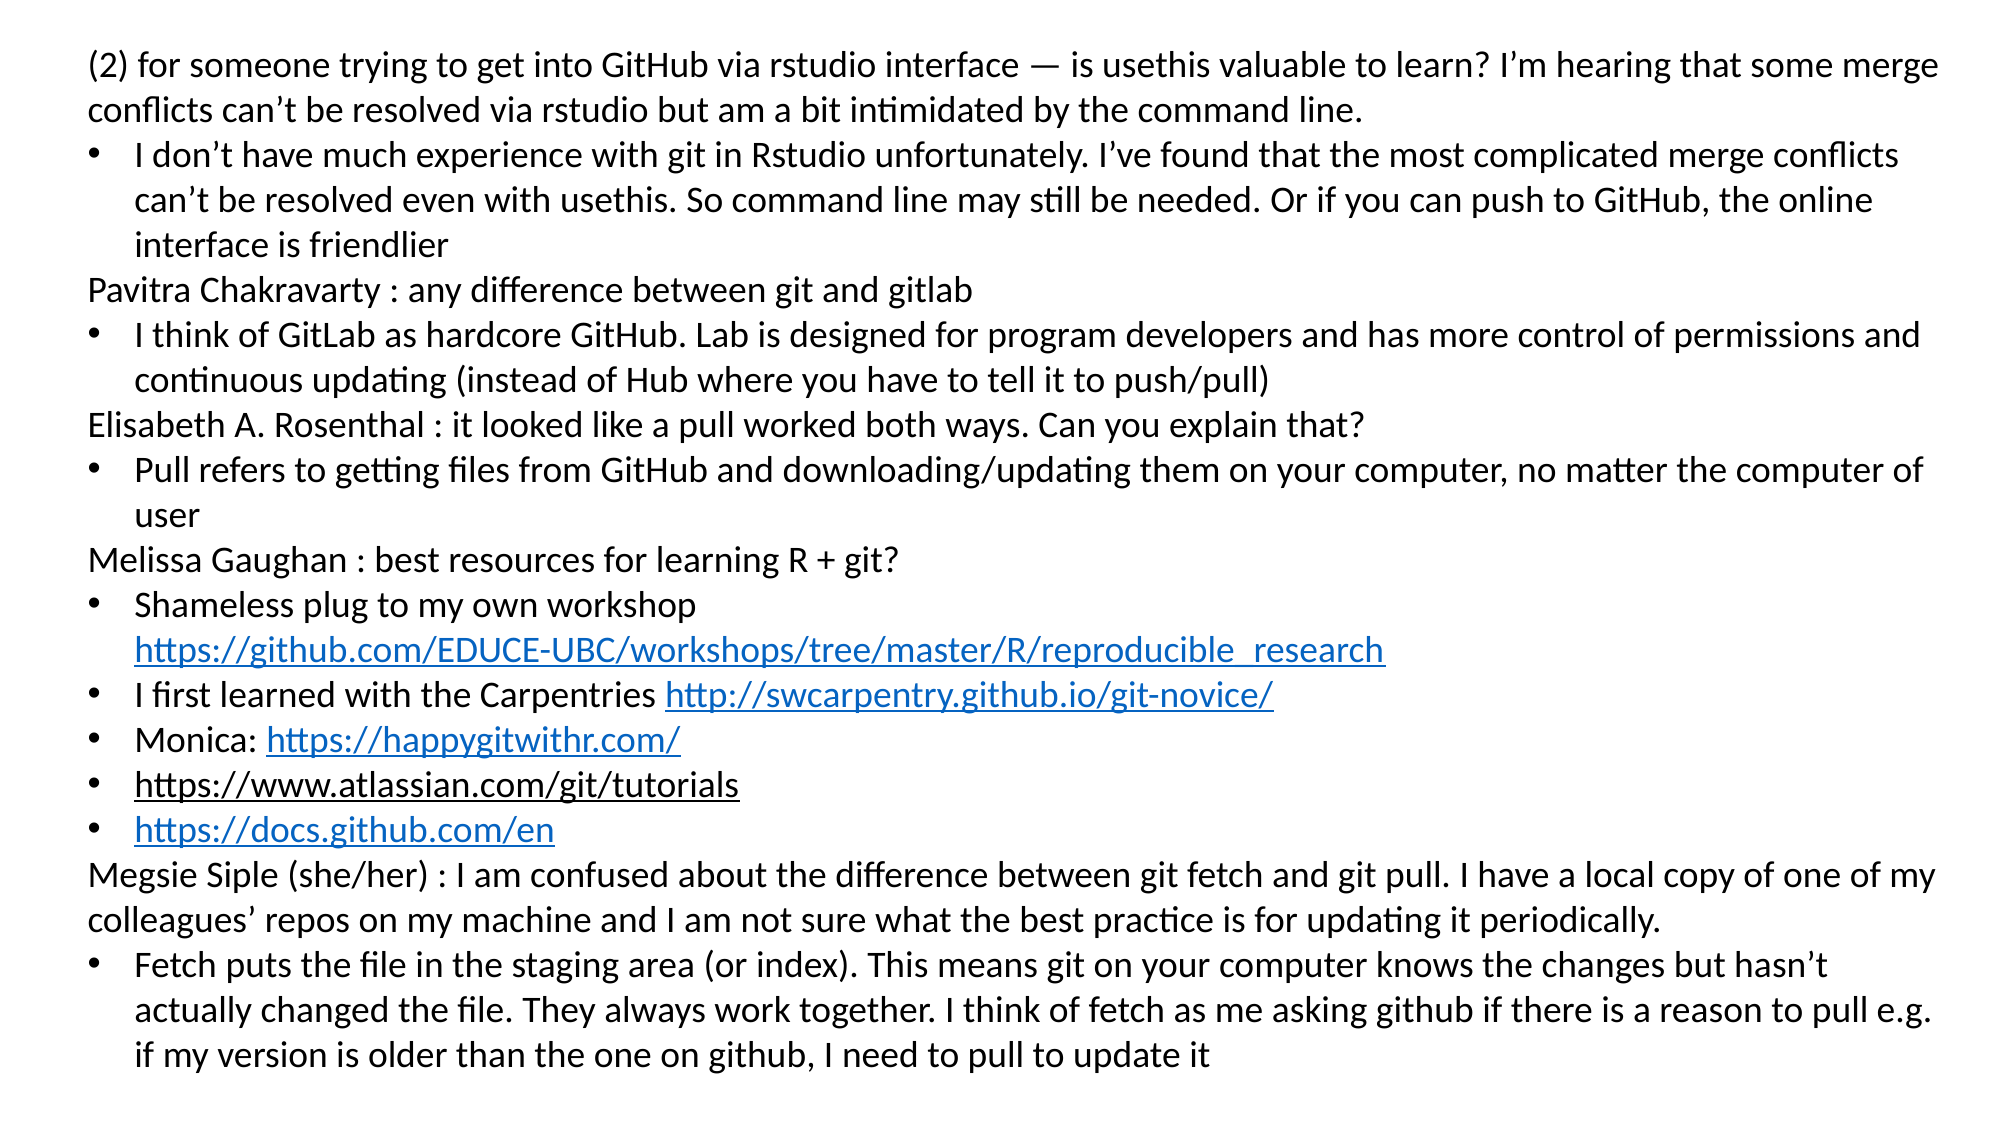

(2) for someone trying to get into GitHub via rstudio interface — is usethis valuable to learn? I’m hearing that some merge conflicts can’t be resolved via rstudio but am a bit intimidated by the command line.
I don’t have much experience with git in Rstudio unfortunately. I’ve found that the most complicated merge conflicts can’t be resolved even with usethis. So command line may still be needed. Or if you can push to GitHub, the online interface is friendlier
Pavitra Chakravarty : any difference between git and gitlab
I think of GitLab as hardcore GitHub. Lab is designed for program developers and has more control of permissions and continuous updating (instead of Hub where you have to tell it to push/pull)
Elisabeth A. Rosenthal : it looked like a pull worked both ways. Can you explain that?
Pull refers to getting files from GitHub and downloading/updating them on your computer, no matter the computer of user
Melissa Gaughan : best resources for learning R + git?
Shameless plug to my own workshop https://github.com/EDUCE-UBC/workshops/tree/master/R/reproducible_research
I first learned with the Carpentries http://swcarpentry.github.io/git-novice/
Monica: https://happygitwithr.com/
https://www.atlassian.com/git/tutorials
https://docs.github.com/en
Megsie Siple (she/her) : I am confused about the difference between git fetch and git pull. I have a local copy of one of my colleagues’ repos on my machine and I am not sure what the best practice is for updating it periodically.
Fetch puts the file in the staging area (or index). This means git on your computer knows the changes but hasn’t actually changed the file. They always work together. I think of fetch as me asking github if there is a reason to pull e.g. if my version is older than the one on github, I need to pull to update it